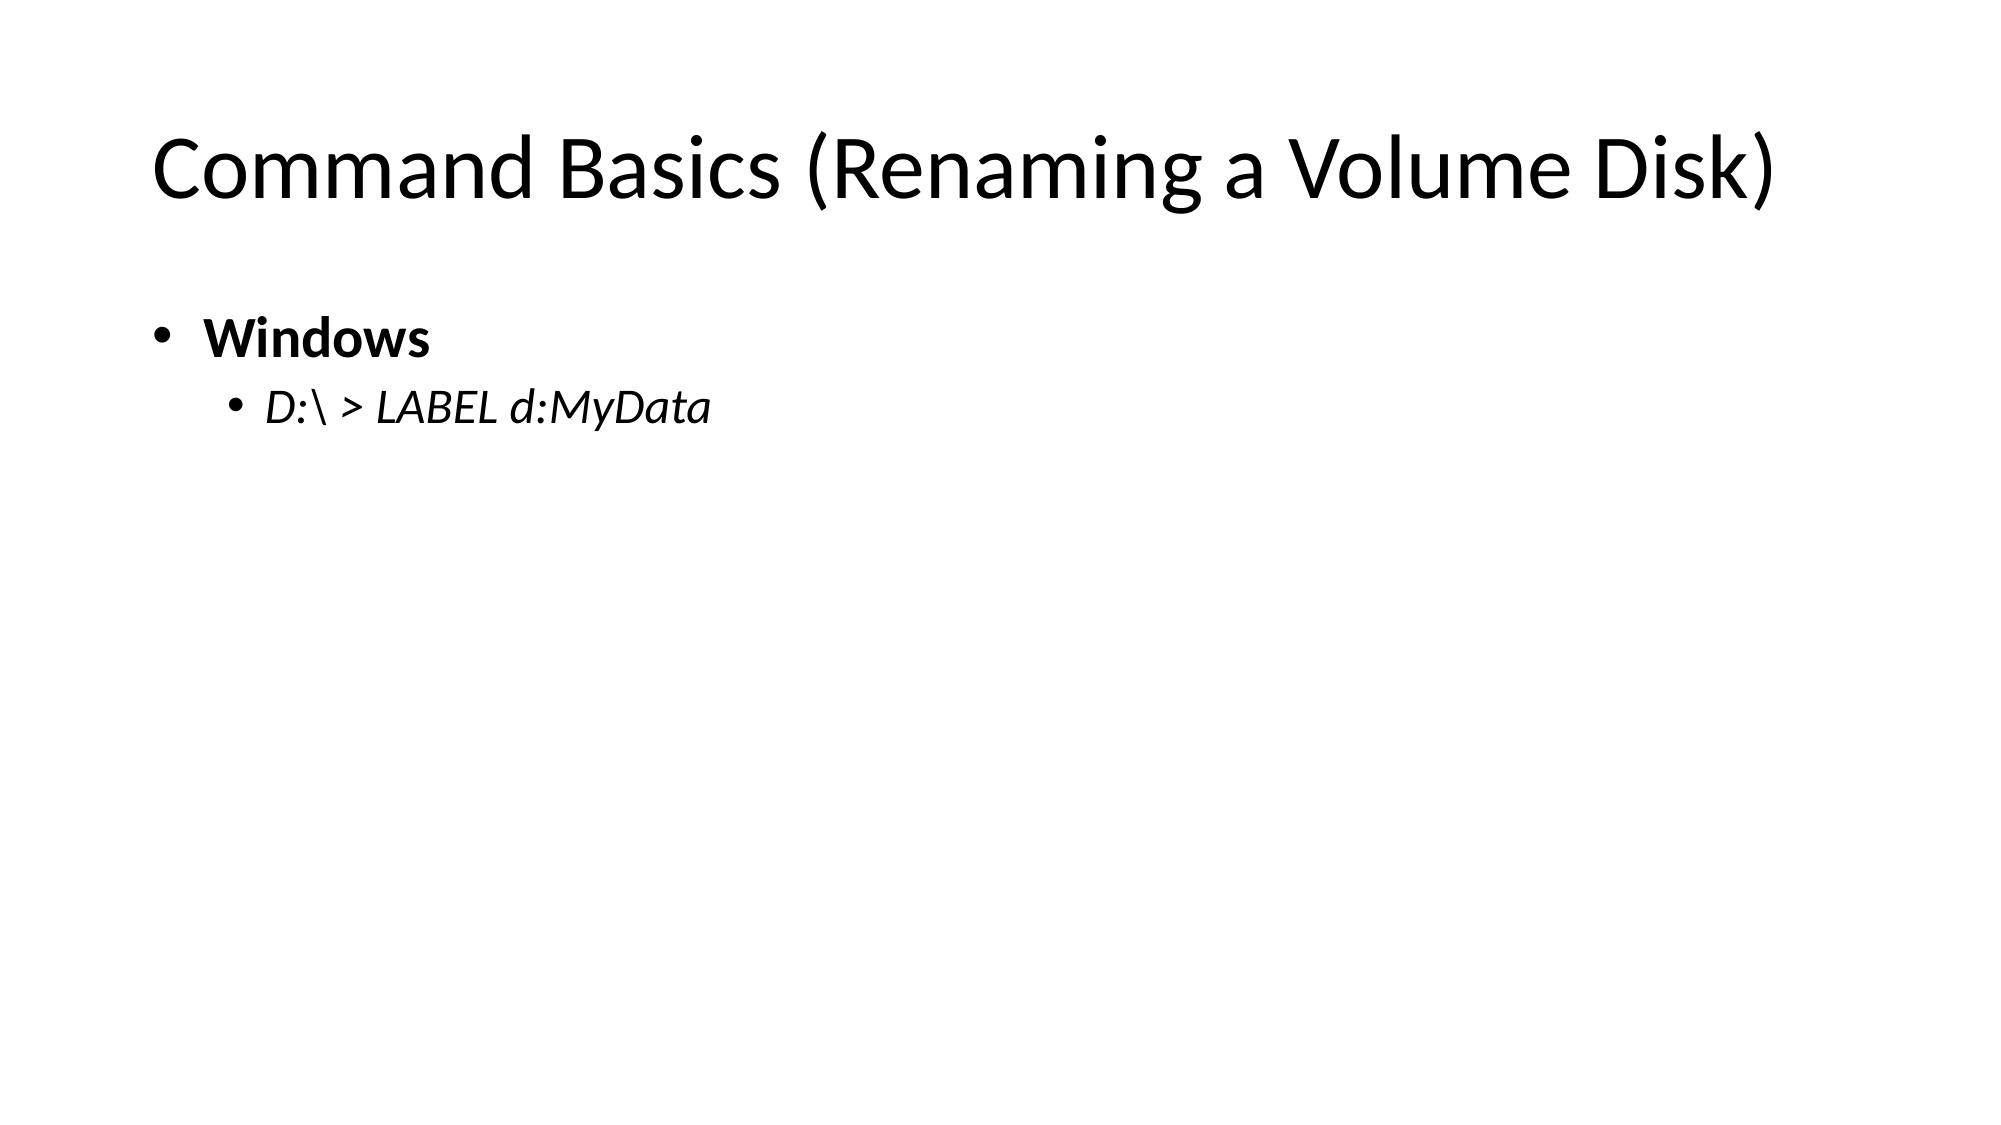

# Command Basics (Renaming a Volume Disk)
 Windows
D:\ > LABEL d:MyData